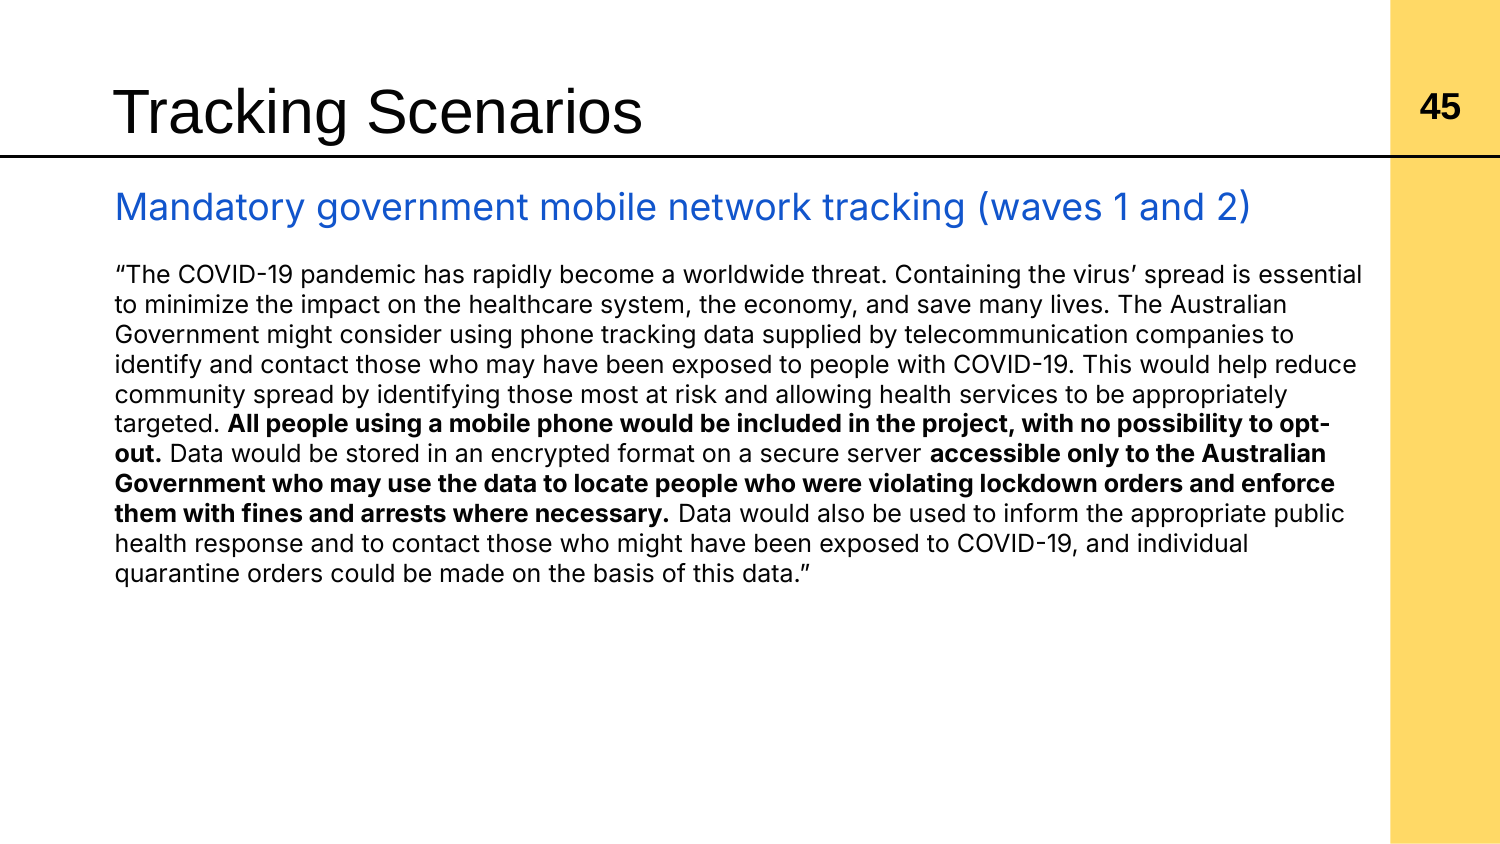

# Tracking Scenarios
45
Mandatory government mobile network tracking (waves 1 and 2)

“The COVID-19 pandemic has rapidly become a worldwide threat. Containing the virus’ spread is essential to minimize the impact on the healthcare system, the economy, and save many lives. The Australian Government might consider using phone tracking data supplied by telecommunication companies to identify and contact those who may have been exposed to people with COVID-19. This would help reduce community spread by identifying those most at risk and allowing health services to be appropriately targeted. All people using a mobile phone would be included in the project, with no possibility to opt-out. Data would be stored in an encrypted format on a secure server accessible only to the Australian Government who may use the data to locate people who were violating lockdown orders and enforce them with fines and arrests where necessary. Data would also be used to inform the appropriate public health response and to contact those who might have been exposed to COVID-19, and individual quarantine orders could be made on the basis of this data.”